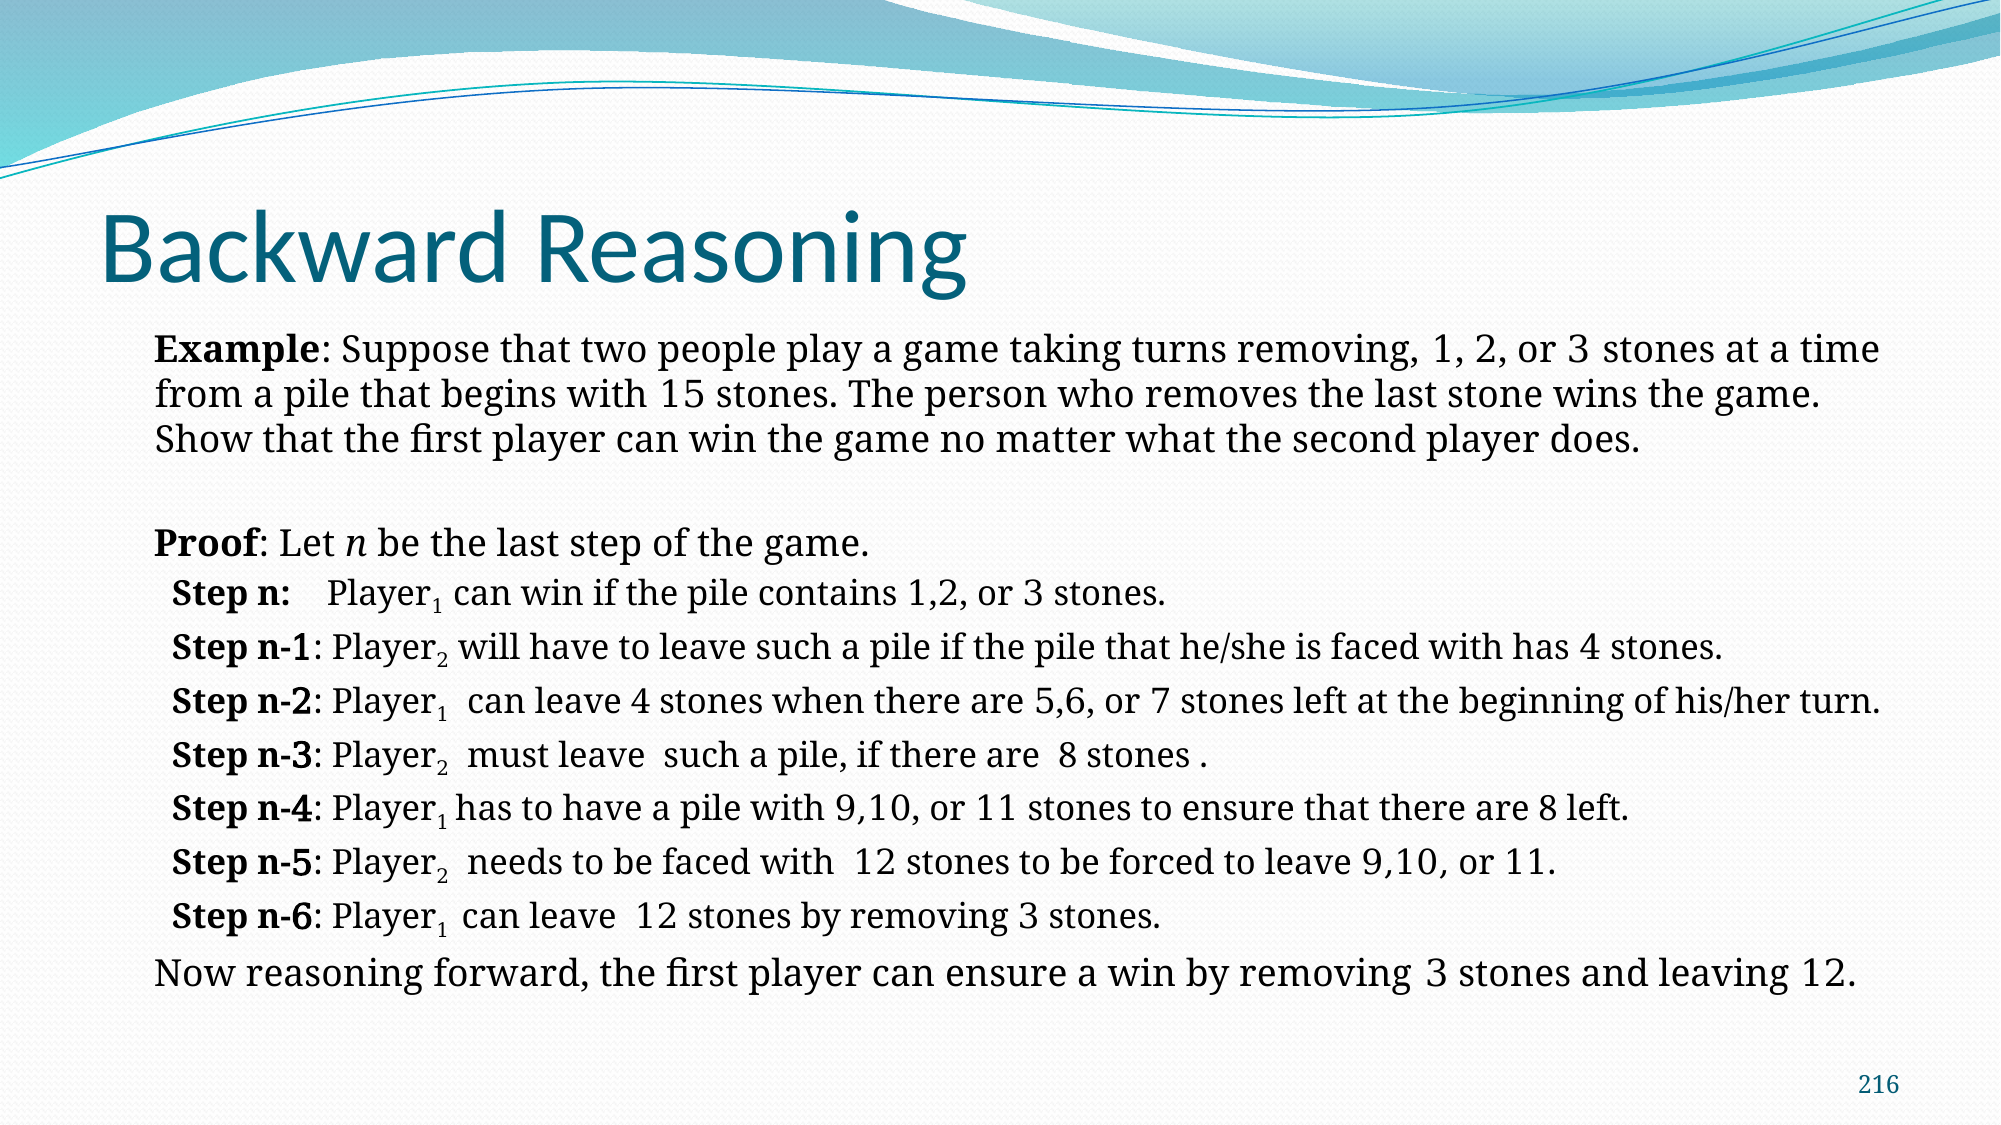

# Backward Reasoning
    Example: Suppose that two people play a game taking turns removing, 1, 2, or 3 stones at a time from a pile that begins with 15 stones. The person who removes the last stone wins the game. Show that the first player can win the game no matter what the second player does.

    Proof: Let n be the last step of the game.
Step n:    Player1 can win if the pile contains 1,2, or 3 stones.
Step n-1: Player2 will have to leave such a pile if the pile that he/she is faced with has 4 stones.
Step n-2: Player1  can leave 4 stones when there are 5,6, or 7 stones left at the beginning of his/her turn.
Step n-3: Player2  must leave  such a pile, if there are  8 stones .
Step n-4: Player1 has to have a pile with 9,10, or 11 stones to ensure that there are 8 left.
Step n-5: Player2  needs to be faced with  12 stones to be forced to leave 9,10, or 11.
Step n-6: Player1  can leave  12 stones by removing 3 stones.
    Now reasoning forward, the first player can ensure a win by removing 3 stones and leaving 12.
216